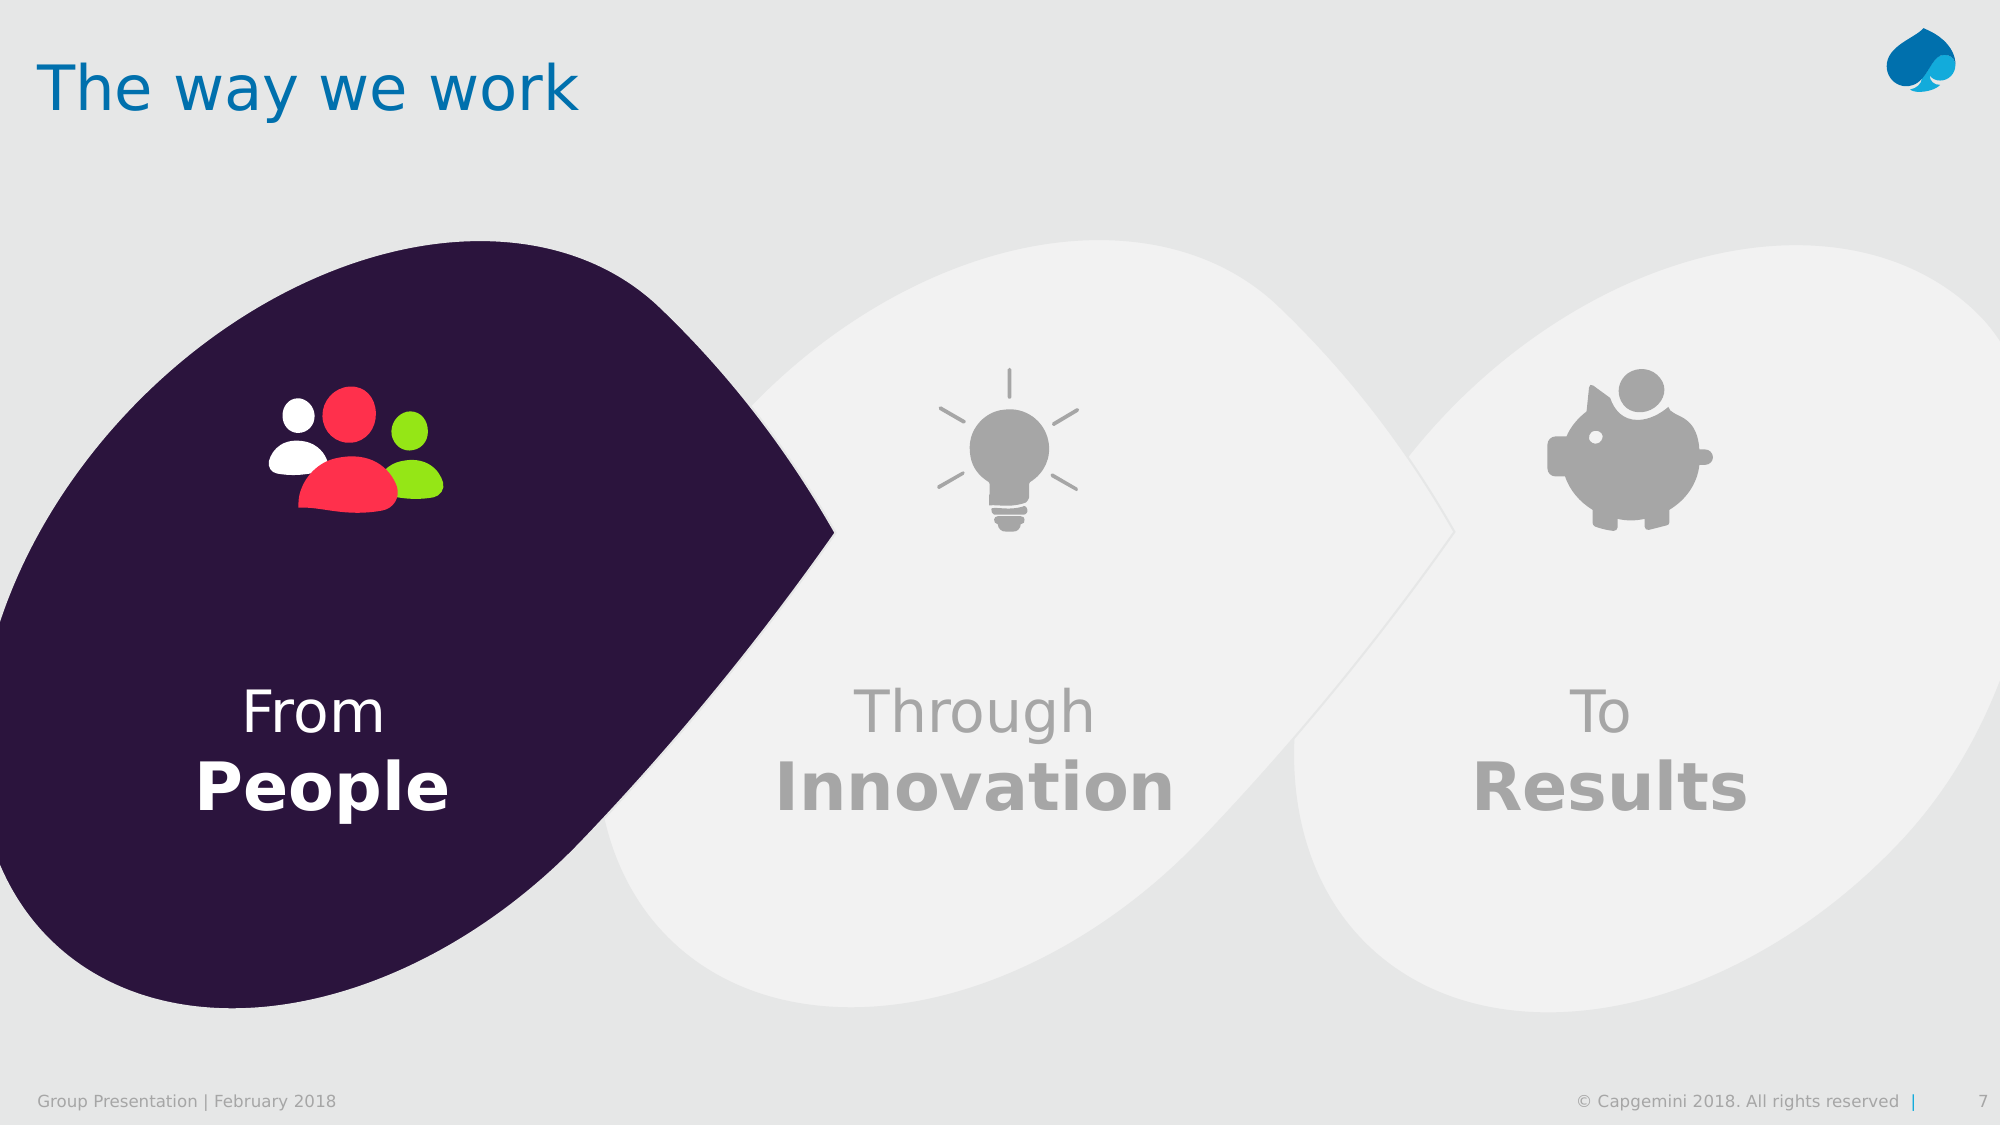

# The way we work

From
People
Through Innovation
To
Results